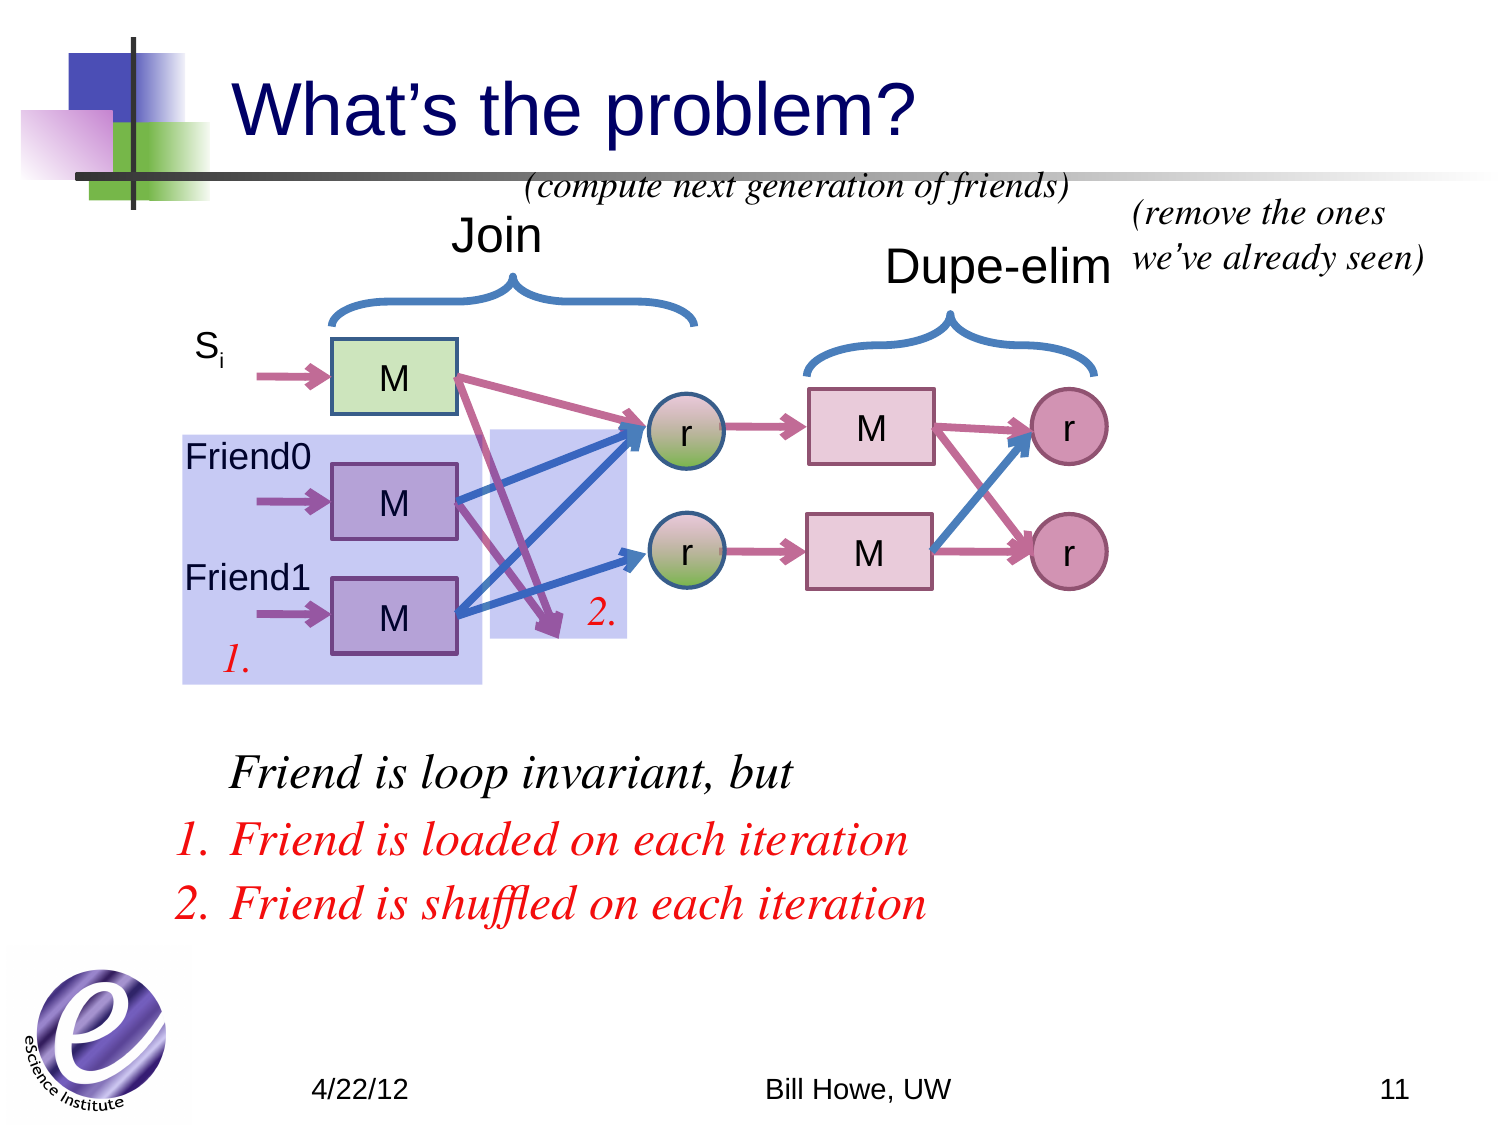

What’s the problem?

(compute next generation of friends)
(remove the ones we’ve already seen)
Join

Dupe-elim
Si
M
M
r
r
Friend0

M
r
M
r
Friend1
2.
M

1.
Friend is loop invariant, but
Friend is loaded on each iteration
Friend is shuffled on each iteration
Bill Howe, UW
11
4/22/12